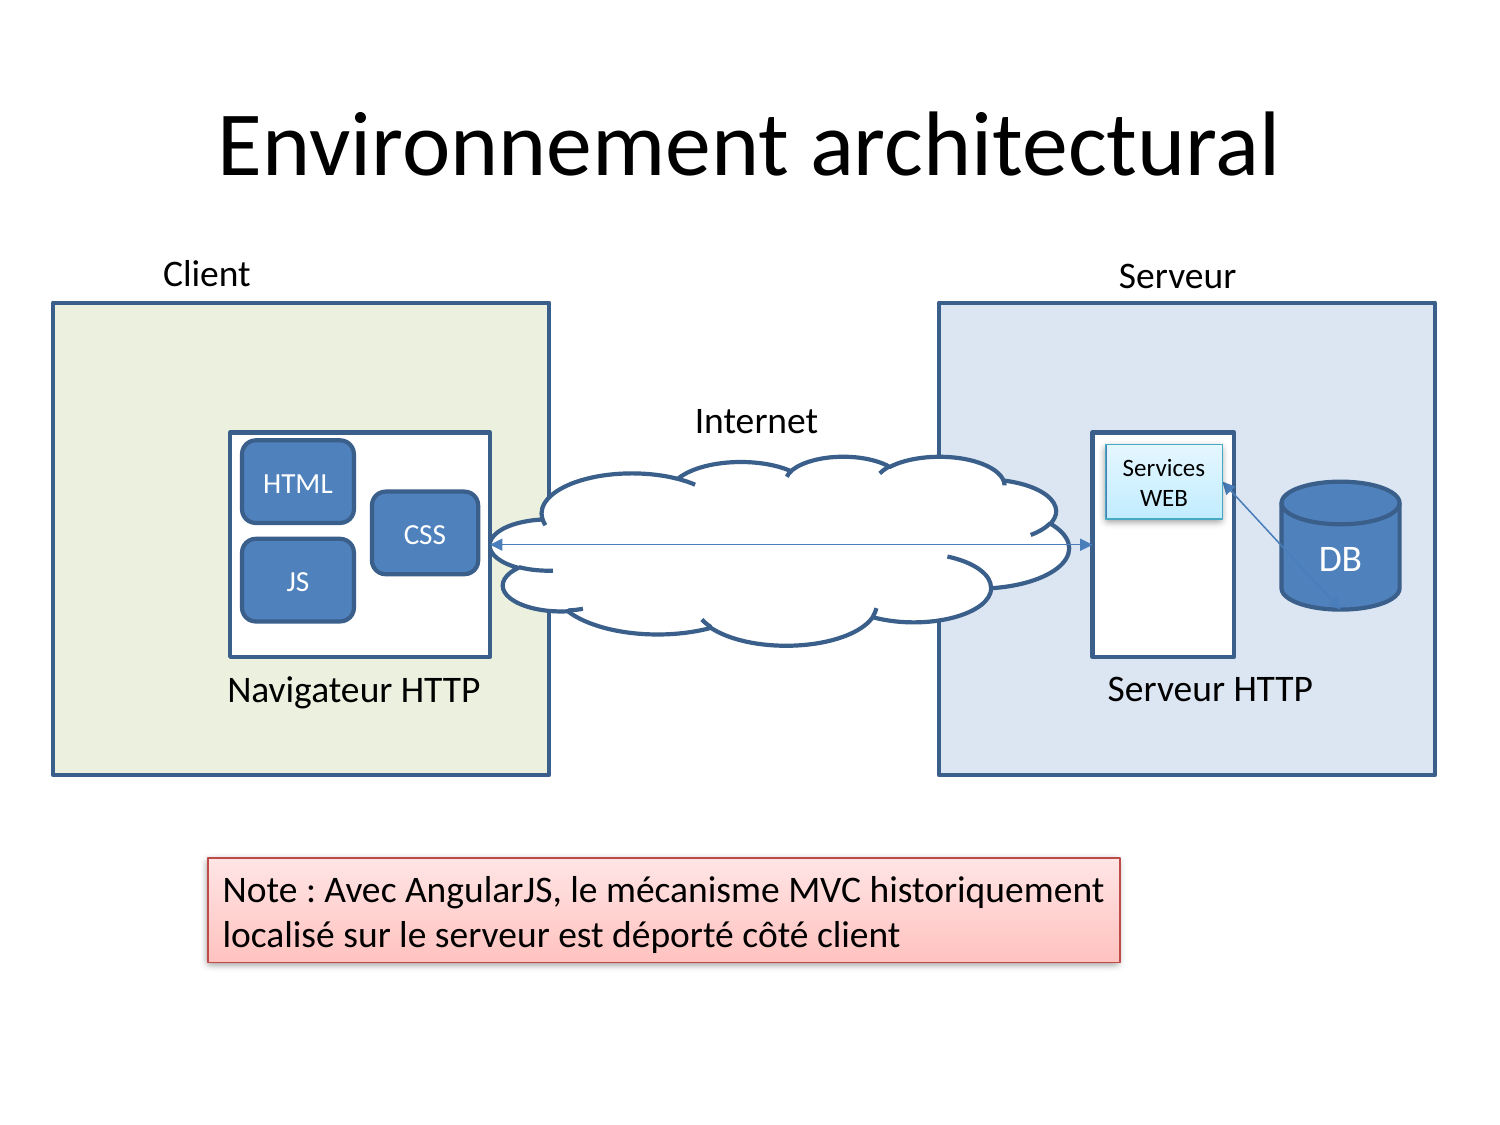

# Environnement architectural
Client
Serveur

Internet

HTML
Services WEB

DB
CSS
JS
Serveur HTTP
Navigateur HTTP
Note : Avec AngularJS, le mécanisme MVC historiquement
localisé sur le serveur est déporté côté client